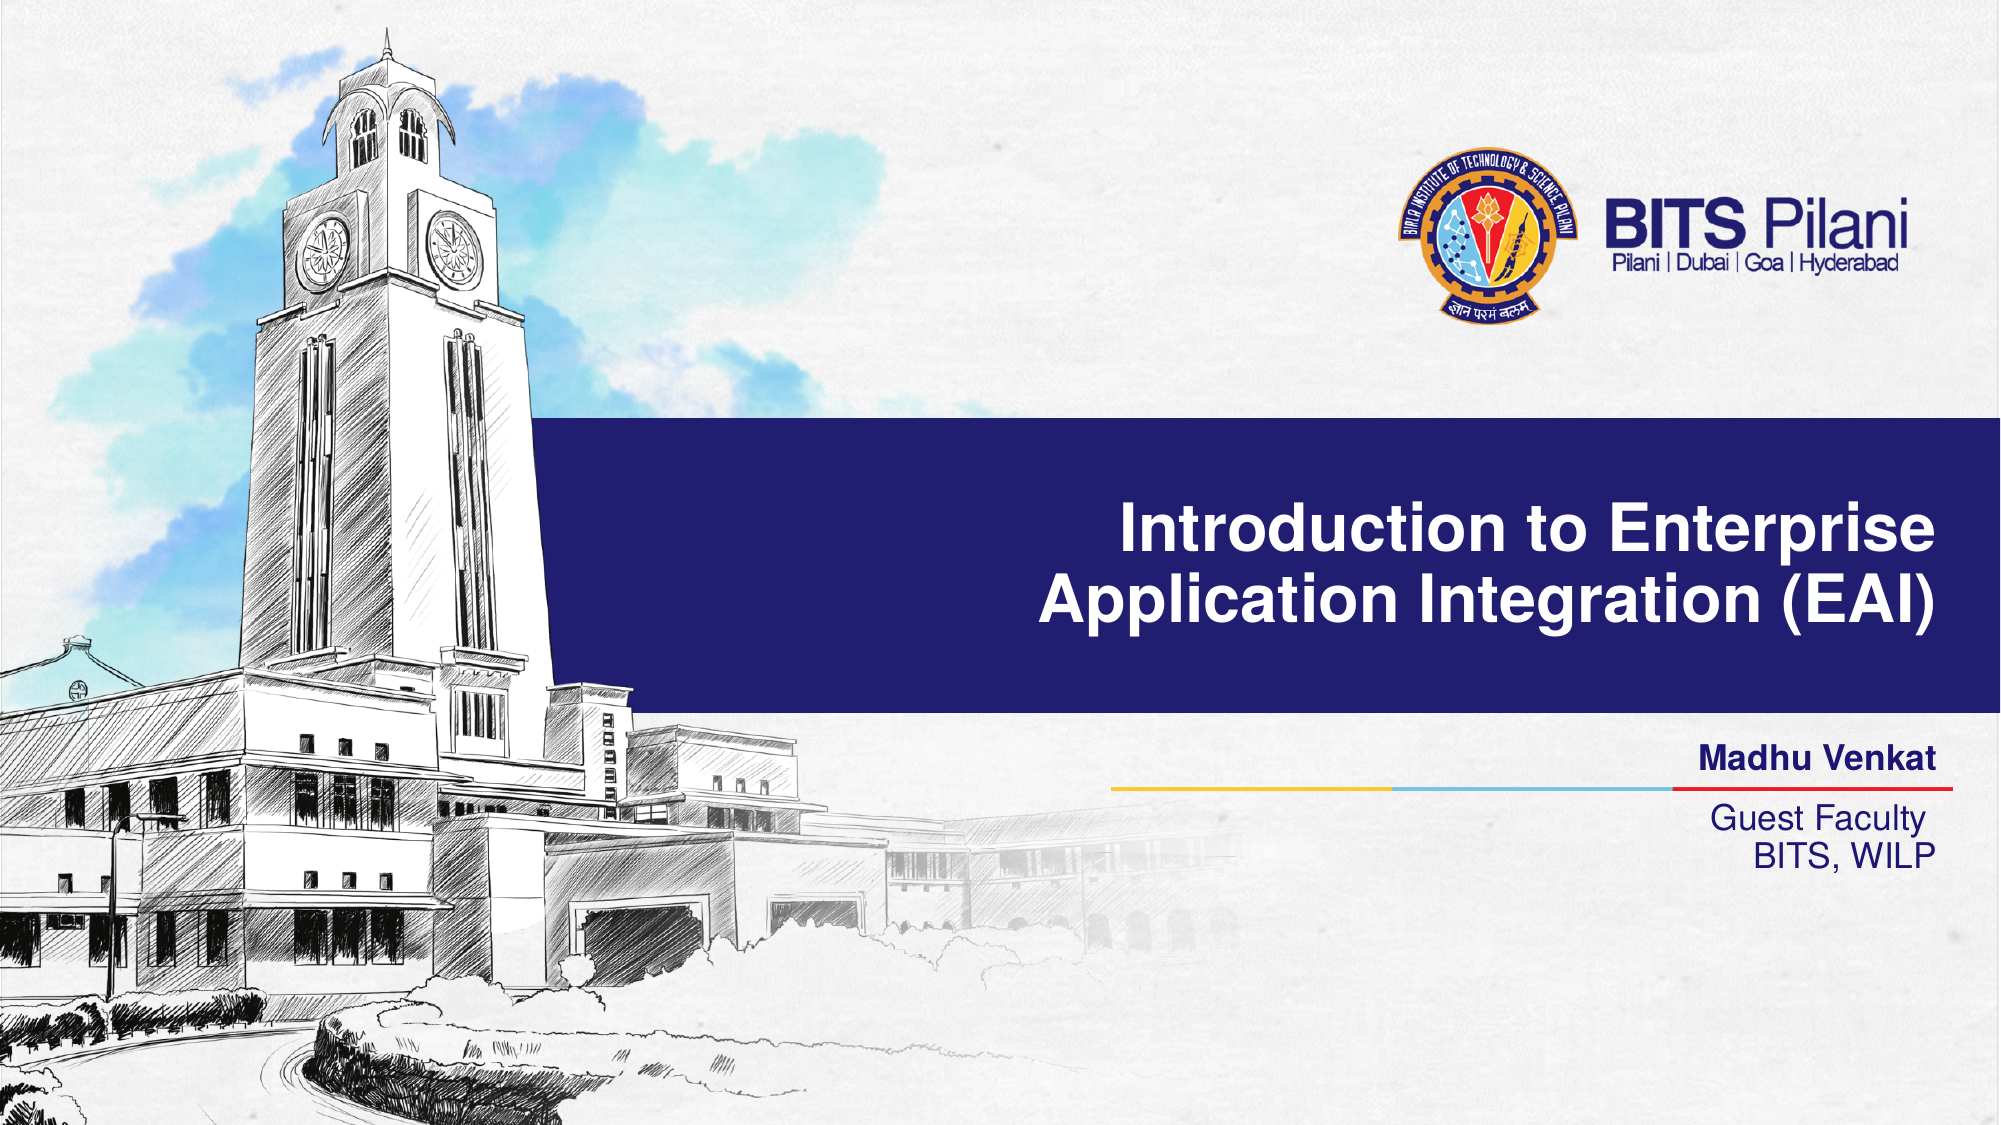

# Introduction to Enterprise Application Integration (EAI)
Madhu Venkat
Guest Faculty
BITS, WILP